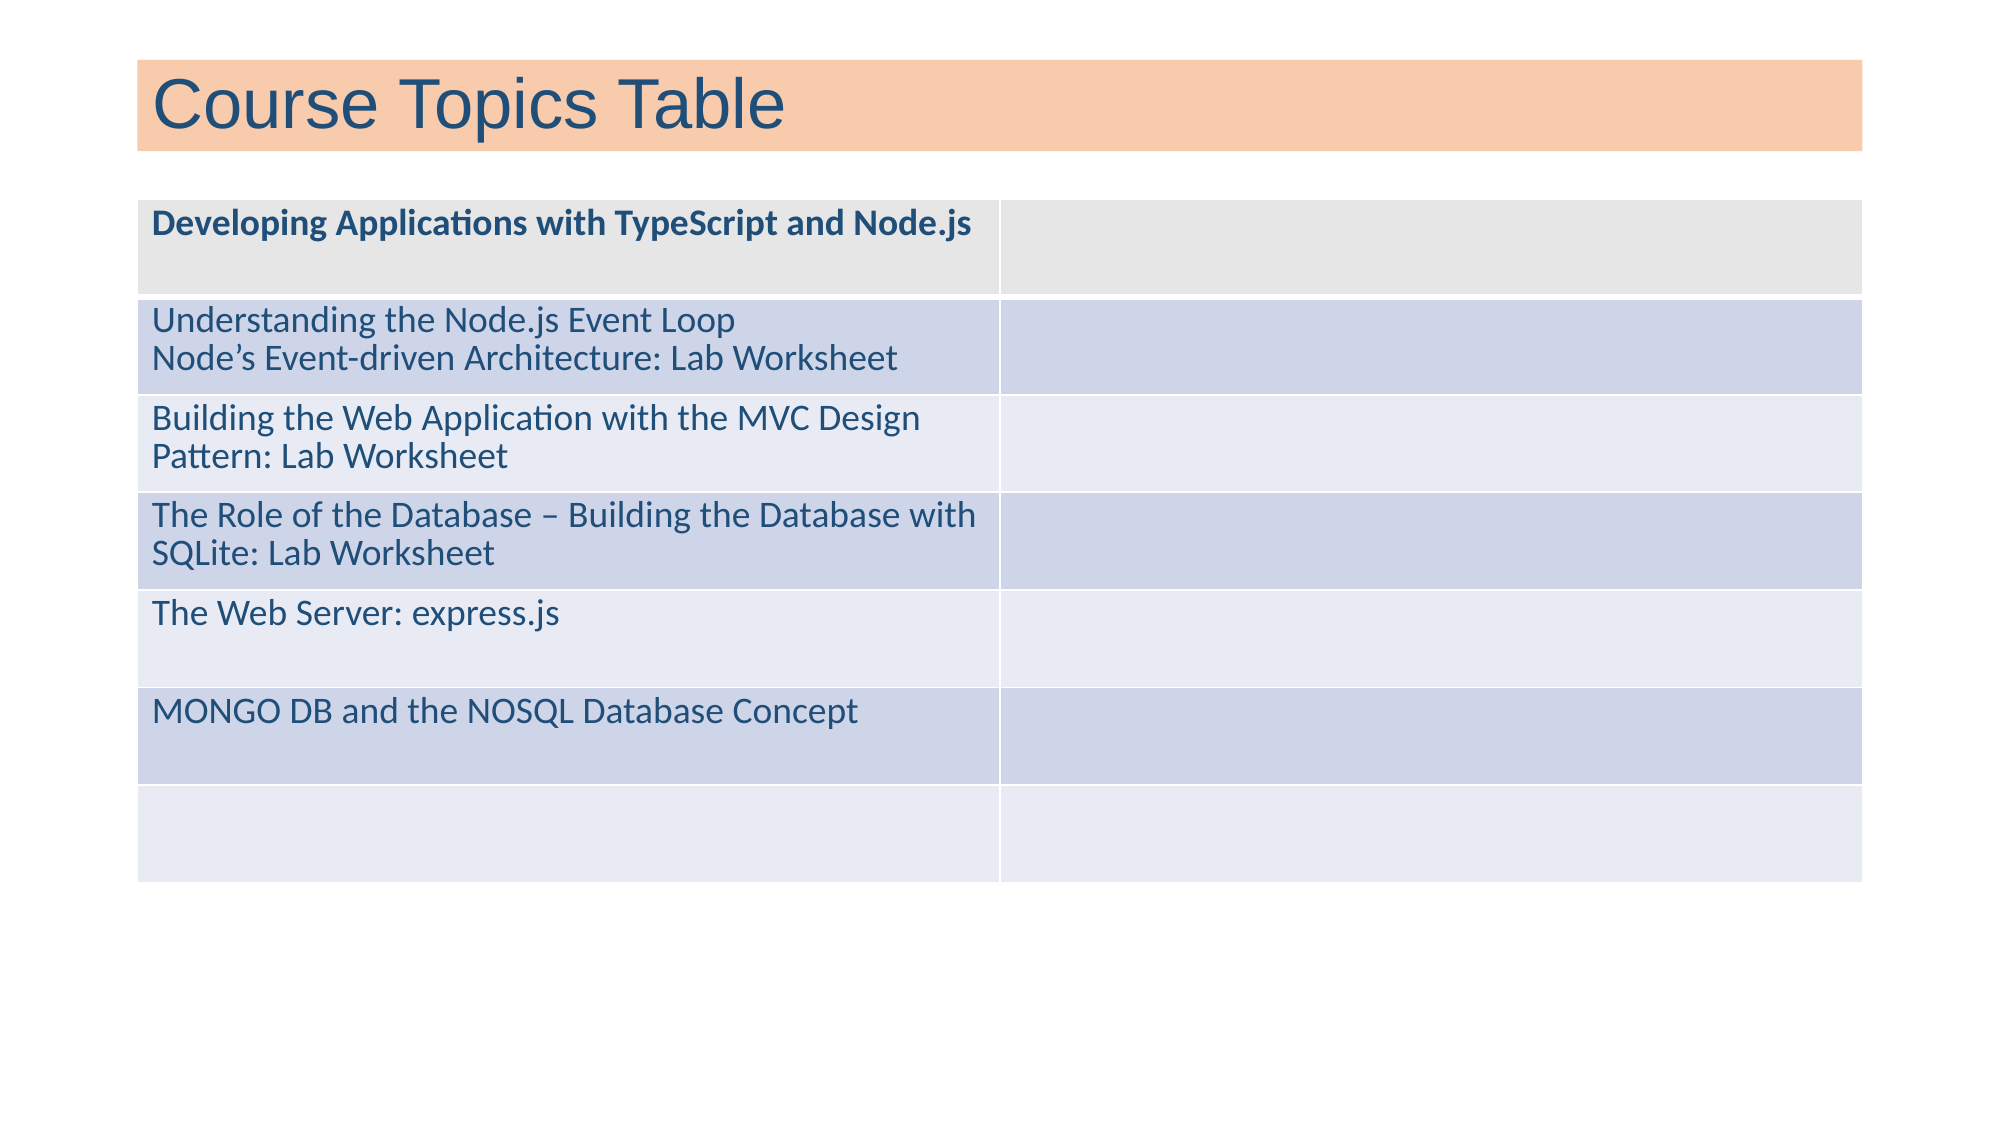

# Course Topics Table
| Developing Applications with TypeScript and Node.js |  |
| --- | --- |
| Understanding the Node.js Event Loop Node’s Event-driven Architecture: Lab Worksheet |  |
| Building the Web Application with the MVC Design Pattern: Lab Worksheet |  |
| The Role of the Database – Building the Database with SQLite: Lab Worksheet |  |
| The Web Server: express.js |  |
| MONGO DB and the NOSQL Database Concept |  |
|  |  |